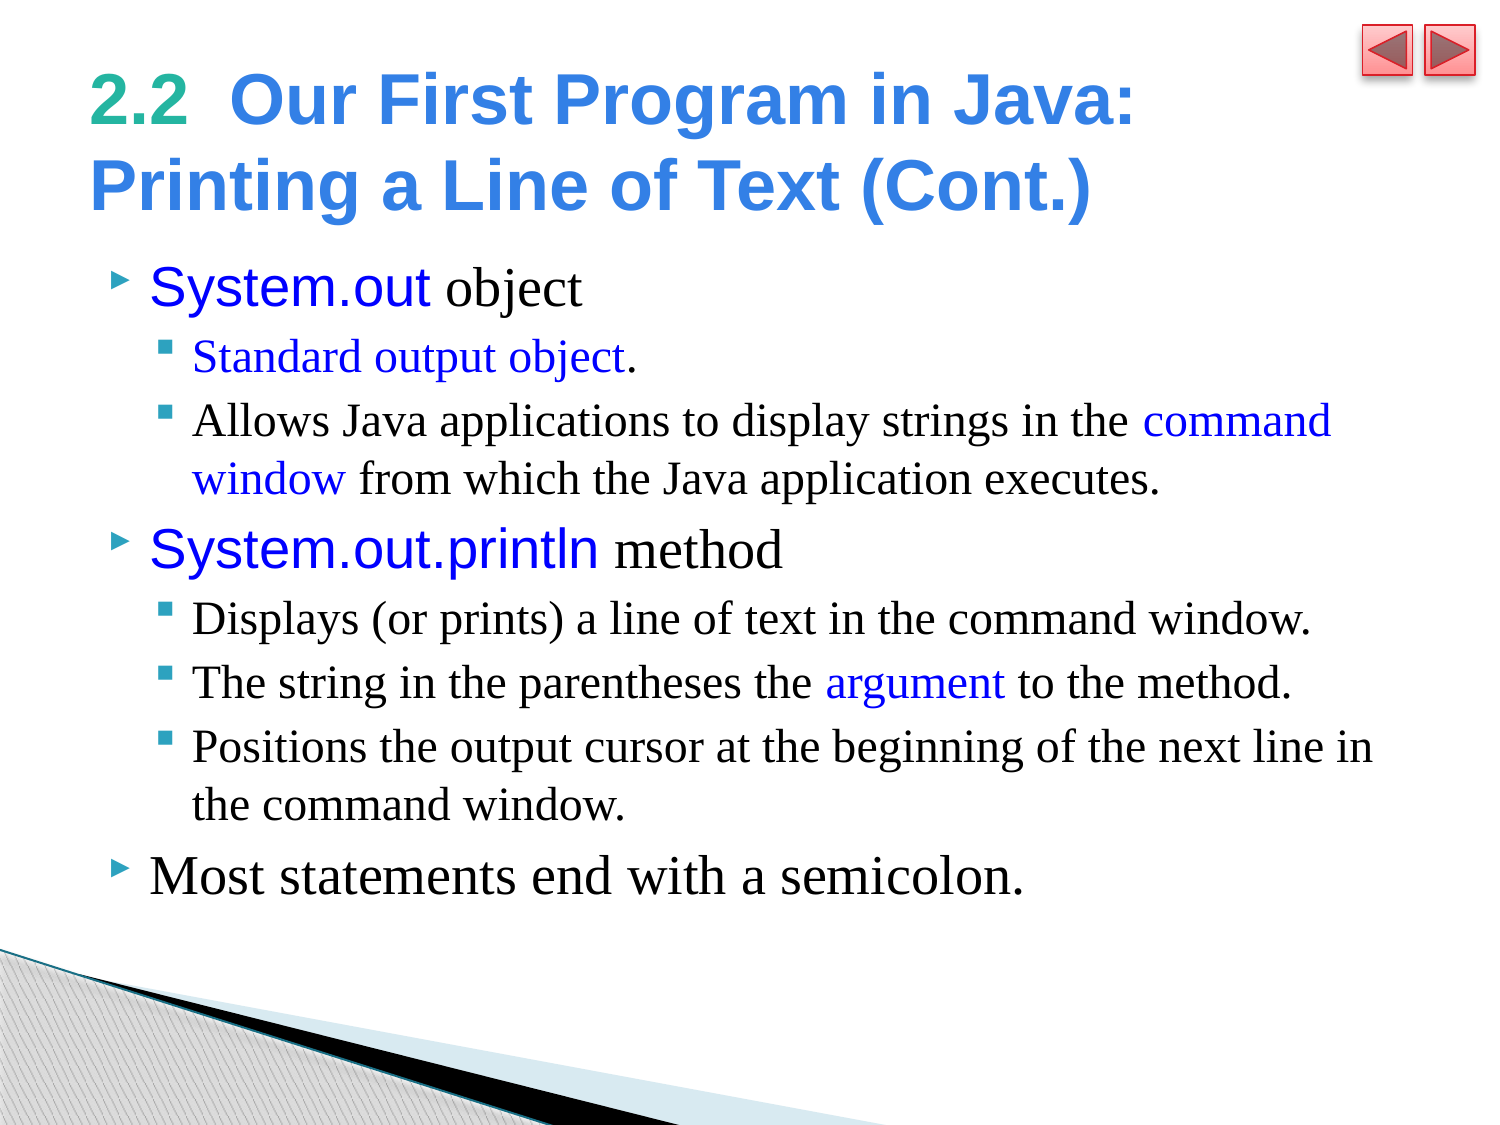

# 2.2  Our First Program in Java: Printing a Line of Text (Cont.)
System.out object
Standard output object.
Allows Java applications to display strings in the command window from which the Java application executes.
System.out.println method
Displays (or prints) a line of text in the command window.
The string in the parentheses the argument to the method.
Positions the output cursor at the beginning of the next line in the command window.
Most statements end with a semicolon.